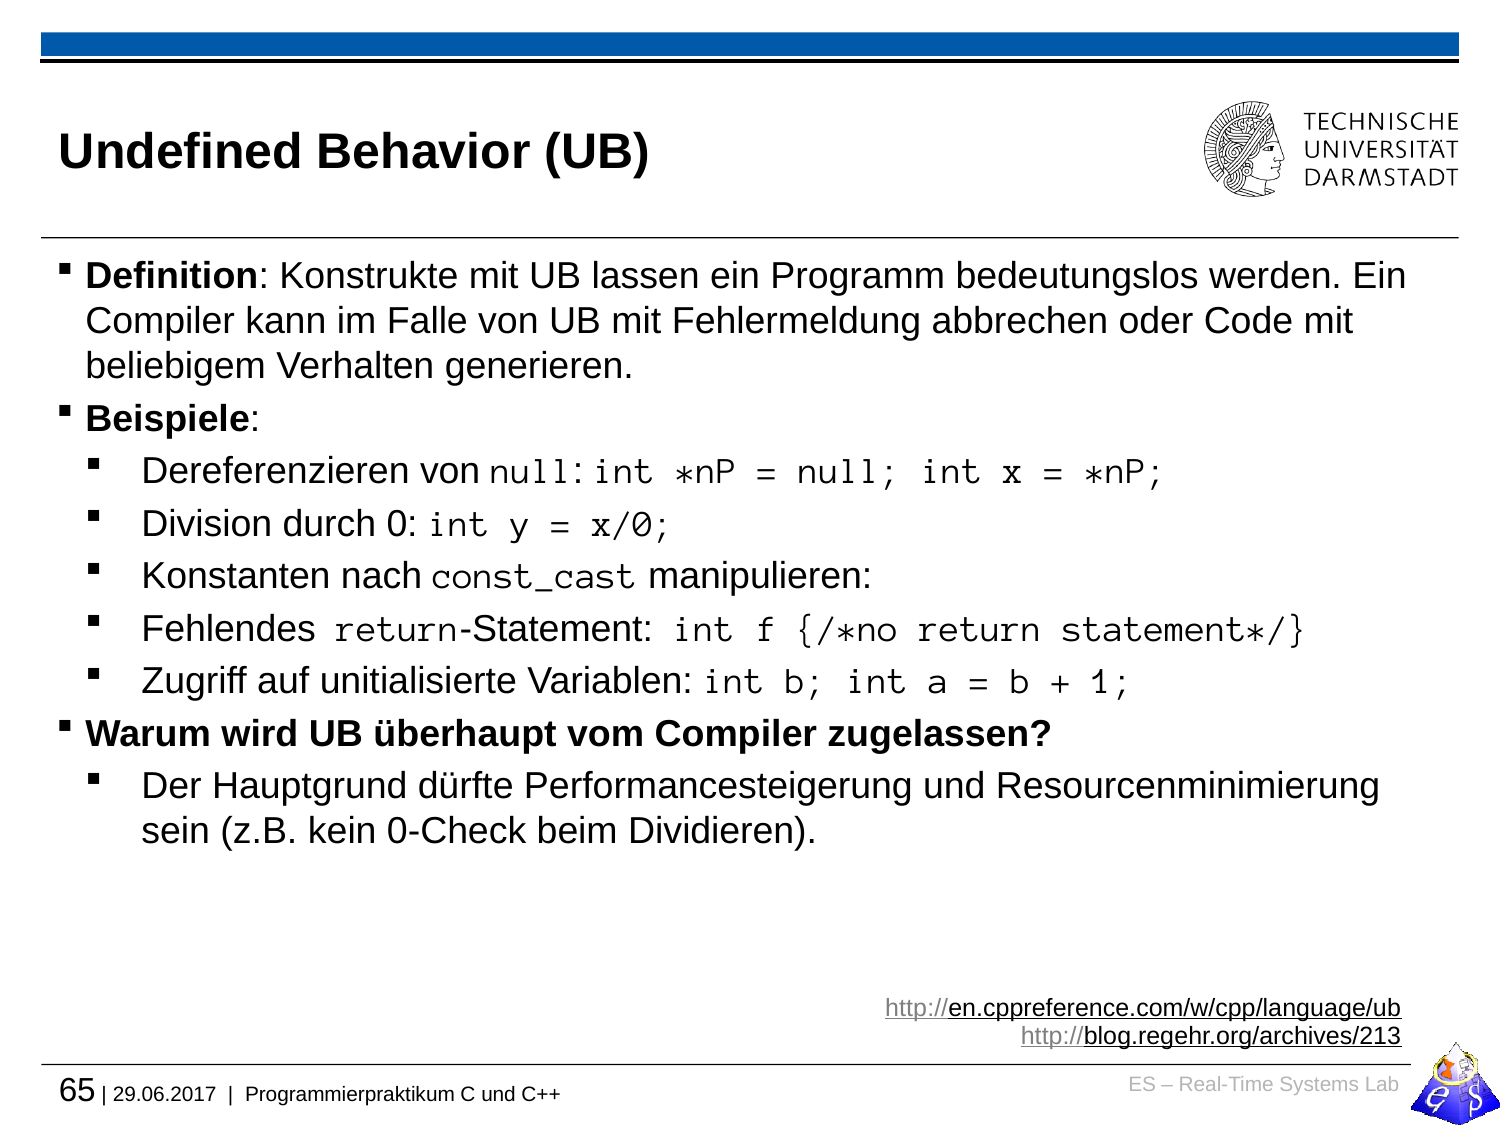

# Undefined Behavior (UB)
Definition: Konstrukte mit UB lassen ein Programm bedeutungslos werden. Ein Compiler kann im Falle von UB mit Fehlermeldung abbrechen oder Code mit beliebigem Verhalten generieren.
Beispiele:
Dereferenzieren von null: int *nP = null; int x = *nP;
Division durch 0: int y = x/0;
Konstanten nach const_cast manipulieren:
Fehlendes return-Statement: int f {/*no return statement*/}
Zugriff auf unitialisierte Variablen: int b; int a = b + 1;
Warum wird UB überhaupt vom Compiler zugelassen?
Der Hauptgrund dürfte Performancesteigerung und Resourcenminimierung sein (z.B. kein 0-Check beim Dividieren).
http://en.cppreference.com/w/cpp/language/ub
http://blog.regehr.org/archives/213